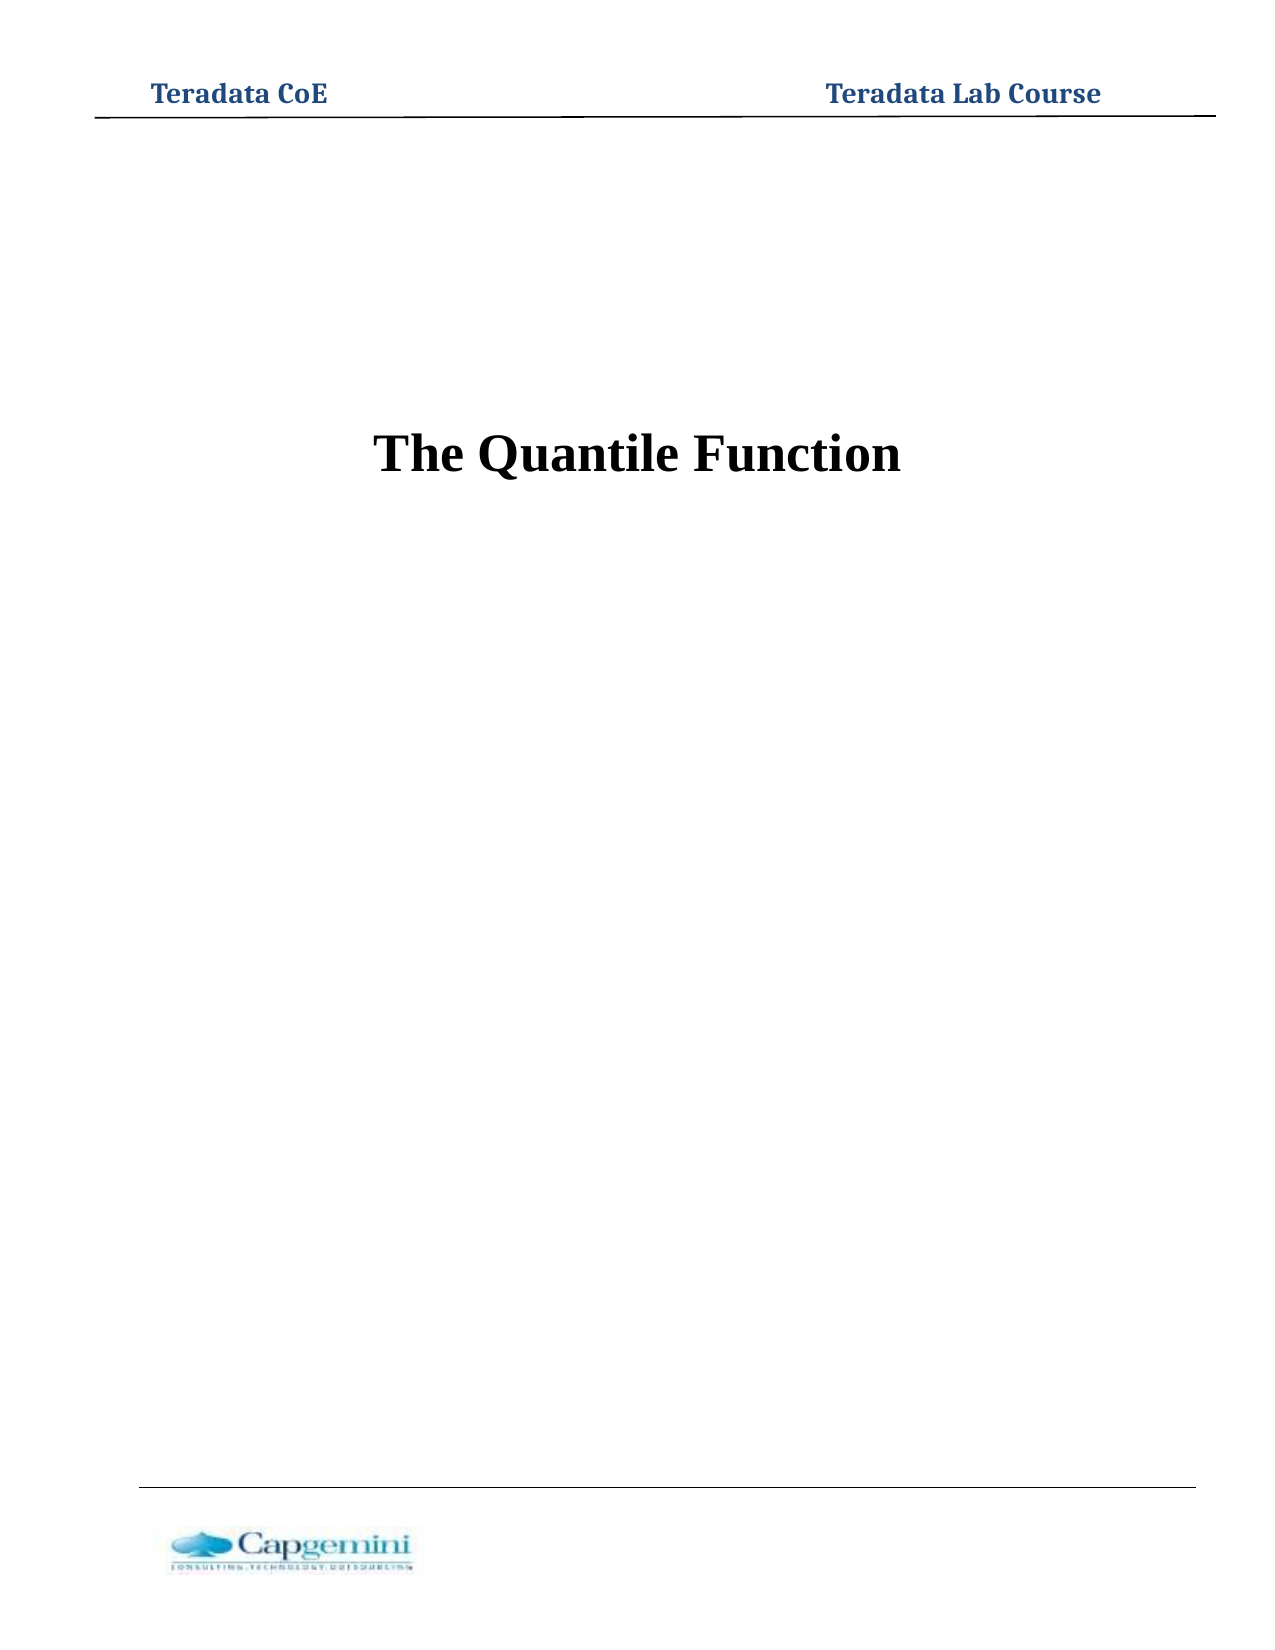

Teradata CoE
Teradata Lab Course

The Quantile Function